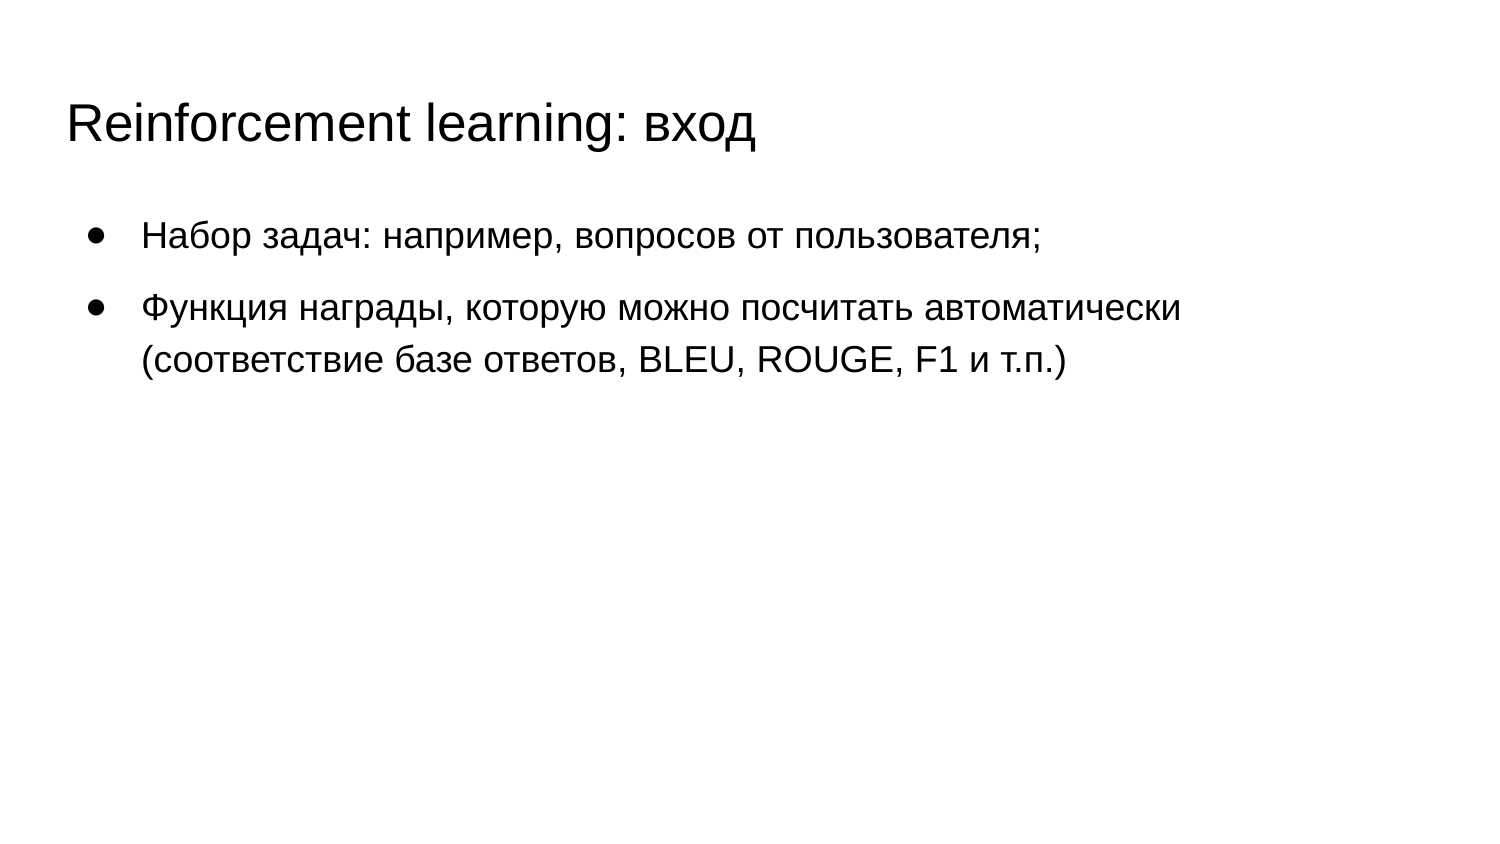

# Reinforcement learning: вход
Набор задач: например, вопросов от пользователя;
Функция награды, которую можно посчитать автоматически (соответствие базе ответов, BLEU, ROUGE, F1 и т.п.)